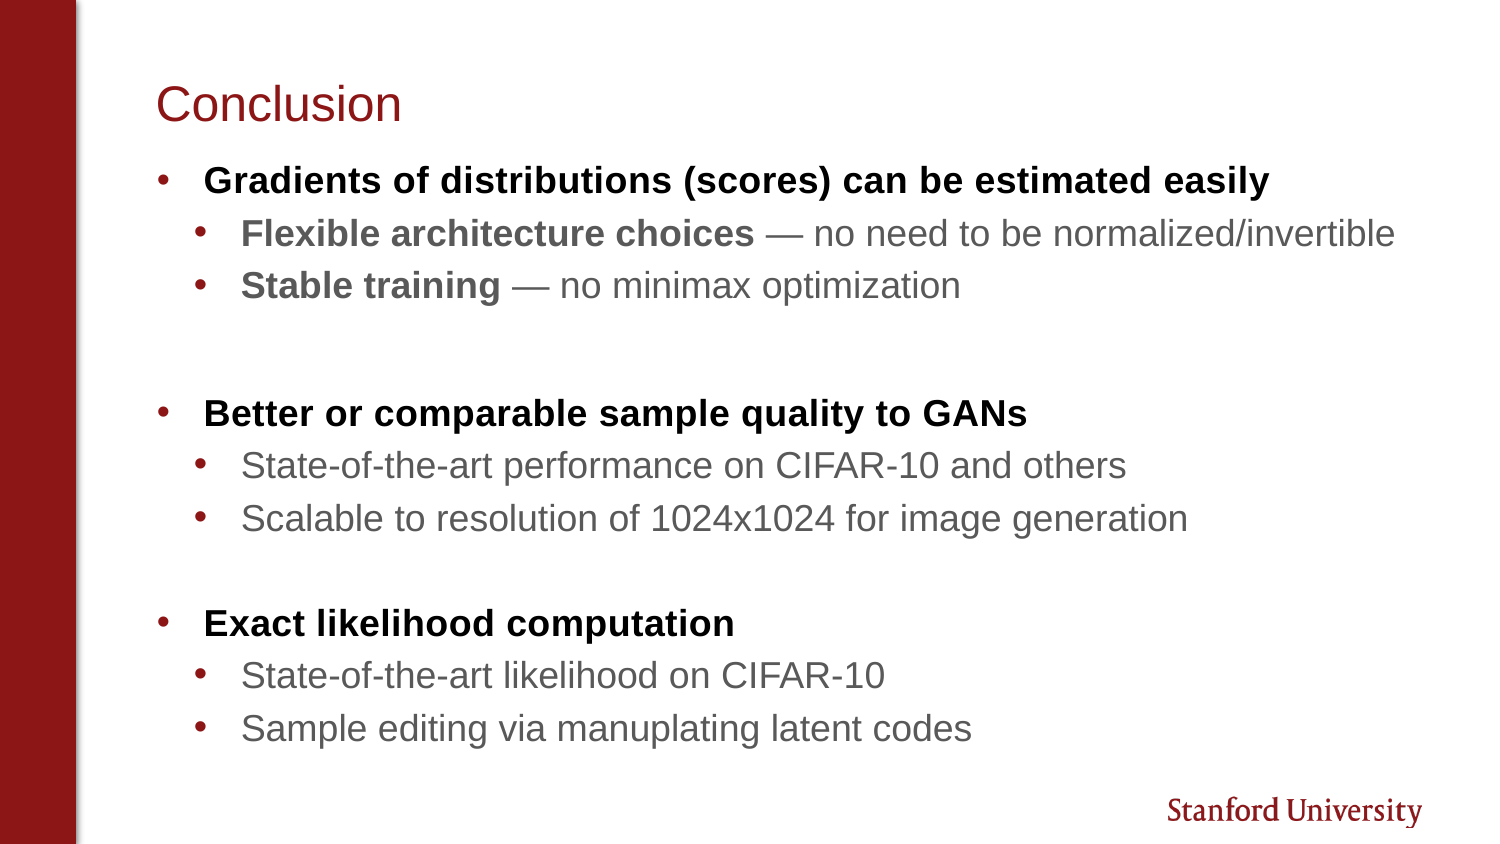

# Conclusion
Gradients of distributions (scores) can be estimated easily
Flexible architecture choices — no need to be normalized/invertible
Stable training — no minimax optimization

Better or comparable sample quality to GANs
State-of-the-art performance on CIFAR-10 and others
Scalable to resolution of 1024x1024 for image generation

Exact likelihood computation
State-of-the-art likelihood on CIFAR-10
Sample editing via manuplating latent codes